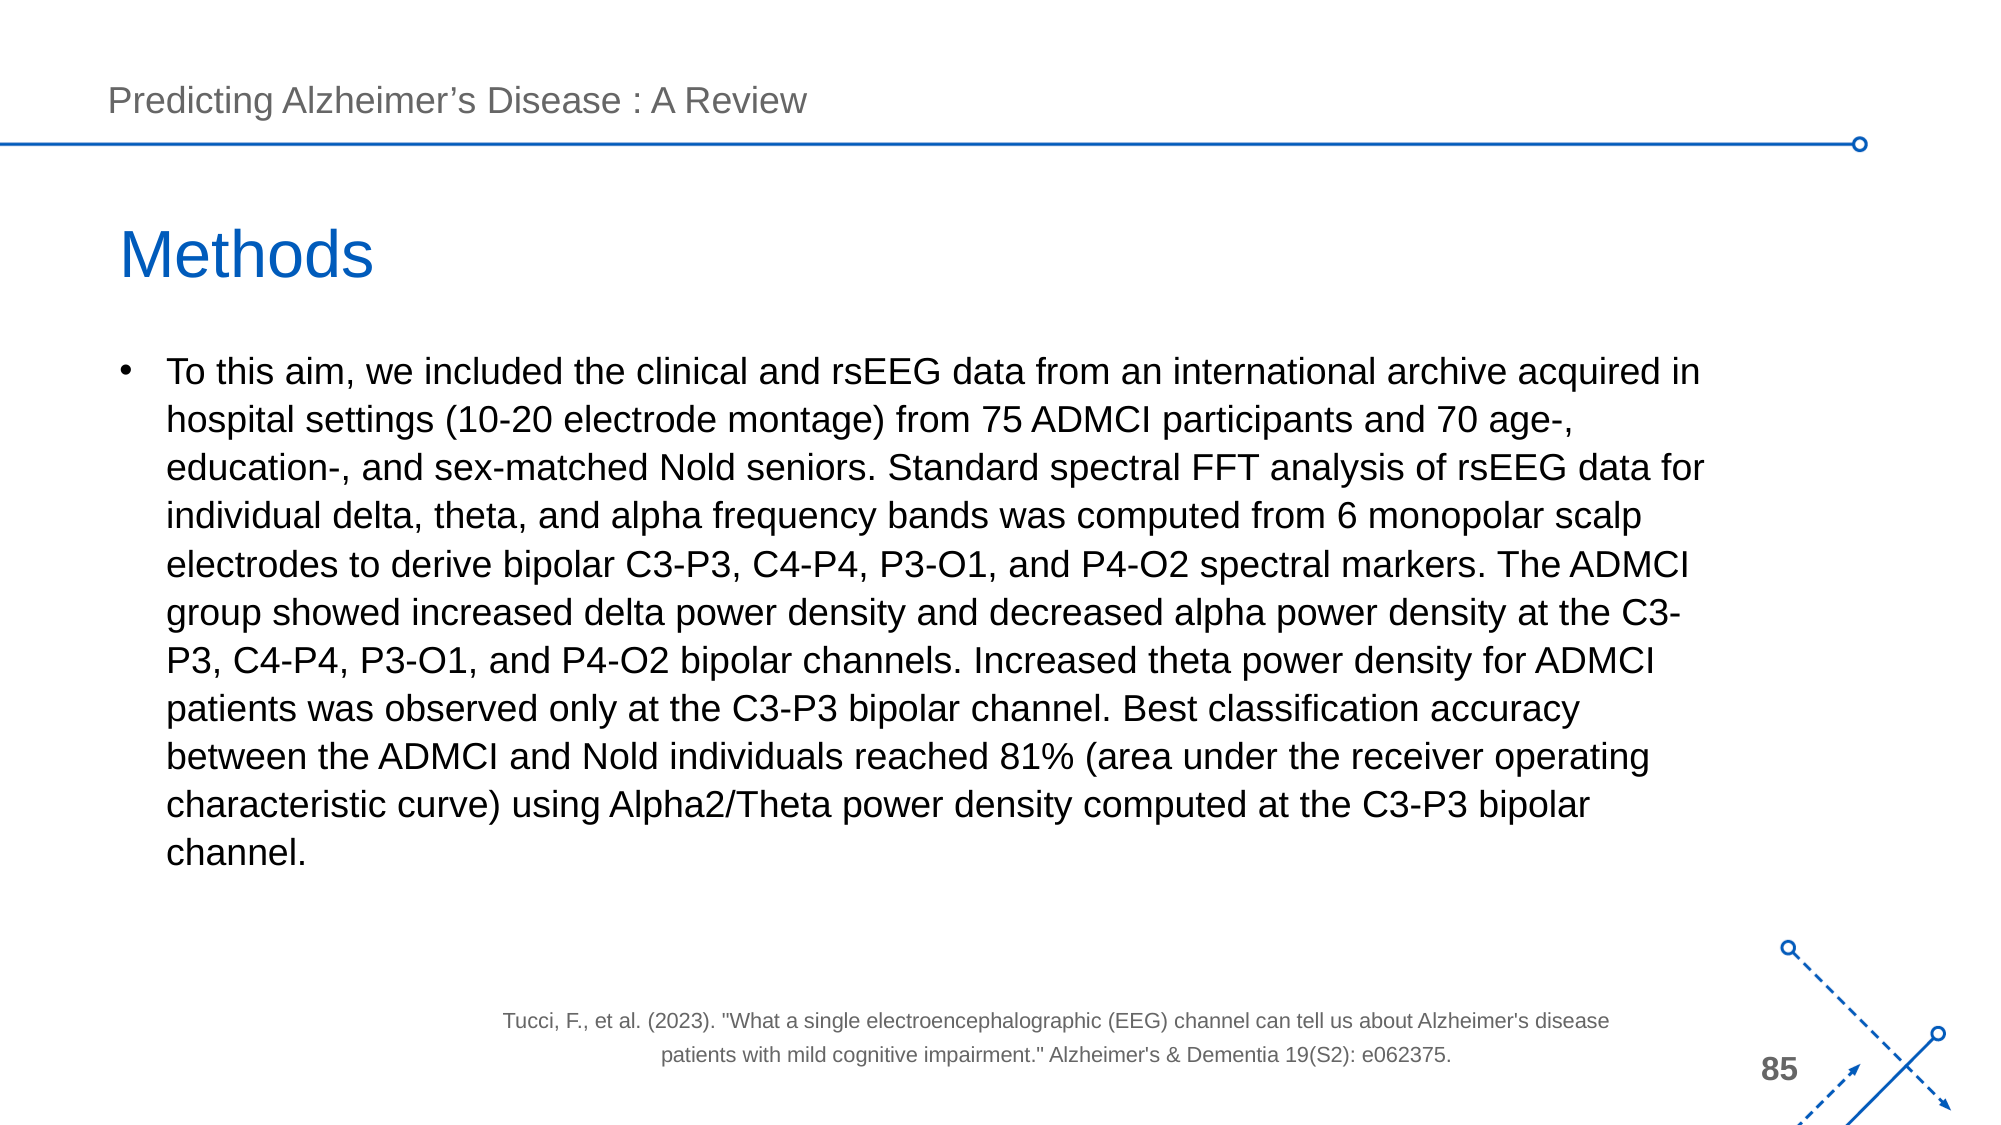

# Methods
To this aim, we included the clinical and rsEEG data from an international archive acquired in hospital settings (10-20 electrode montage) from 75 ADMCI participants and 70 age-, education-, and sex-matched Nold seniors. Standard spectral FFT analysis of rsEEG data for individual delta, theta, and alpha frequency bands was computed from 6 monopolar scalp electrodes to derive bipolar C3-P3, C4-P4, P3-O1, and P4-O2 spectral markers. The ADMCI group showed increased delta power density and decreased alpha power density at the C3-P3, C4-P4, P3-O1, and P4-O2 bipolar channels. Increased theta power density for ADMCI patients was observed only at the C3-P3 bipolar channel. Best classification accuracy between the ADMCI and Nold individuals reached 81% (area under the receiver operating characteristic curve) using Alpha2/Theta power density computed at the C3-P3 bipolar channel.
Tucci, F., et al. (2023). "What a single electroencephalographic (EEG) channel can tell us about Alzheimer's disease patients with mild cognitive impairment." Alzheimer's & Dementia 19(S2): e062375.